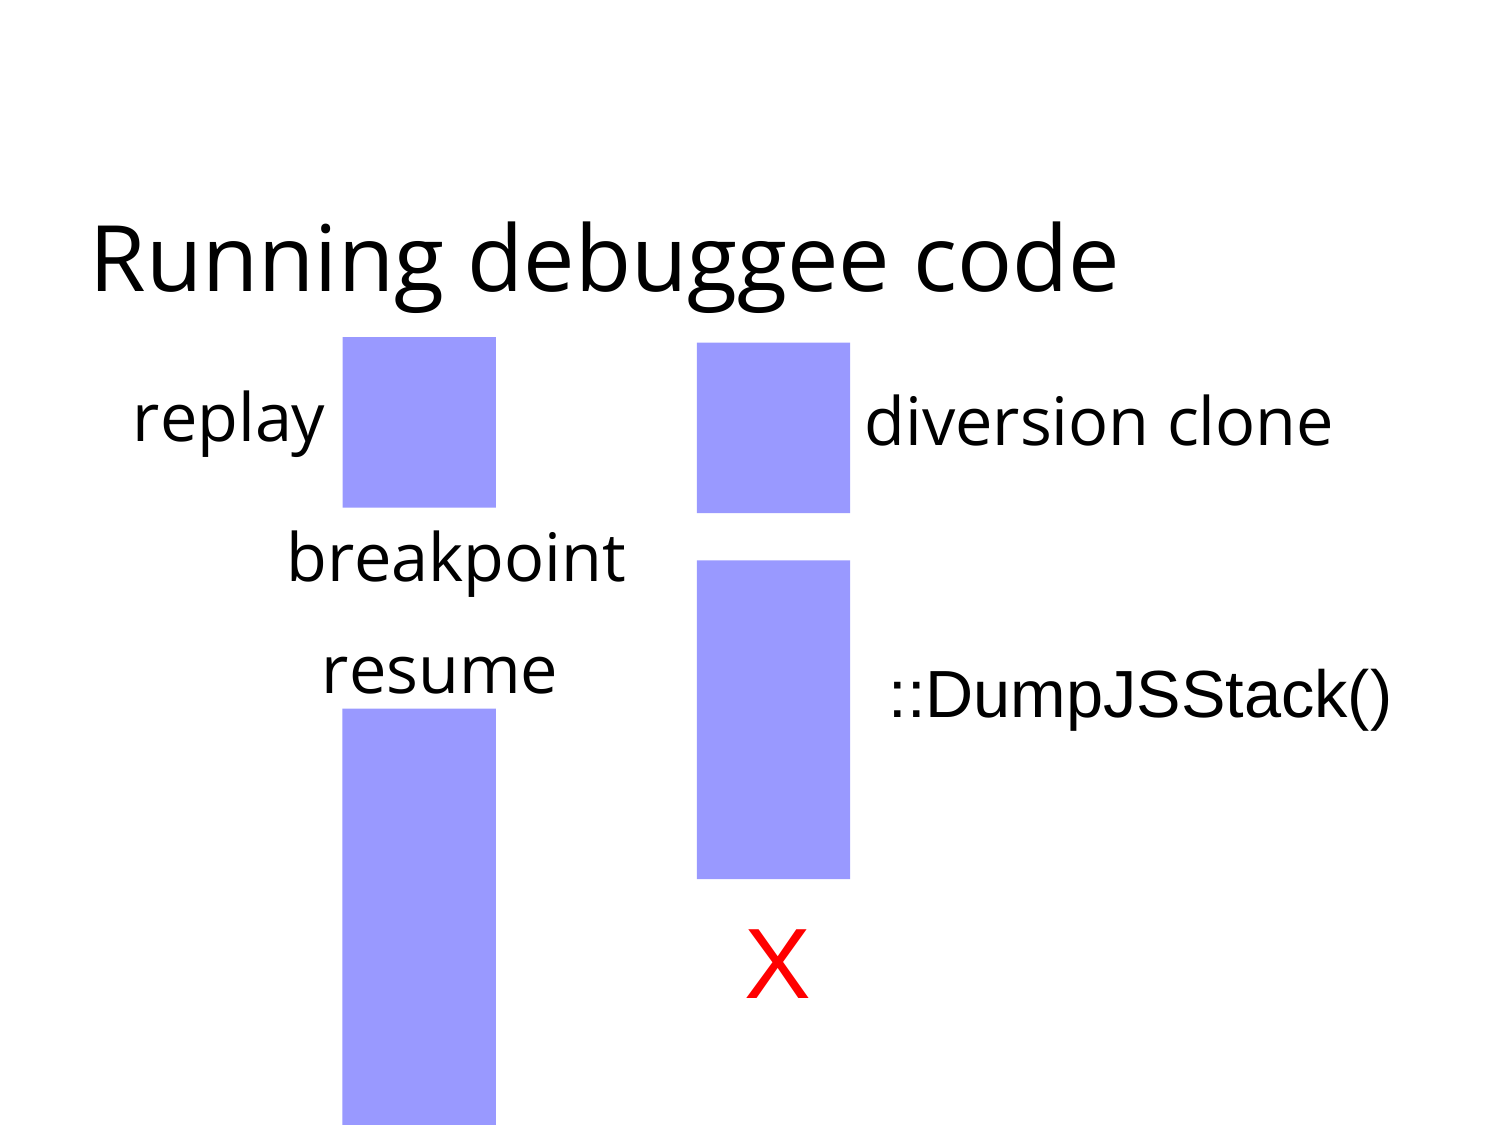

Running debuggee code

replay
diversion clone
breakpoint

resume
::DumpJSStack()

X